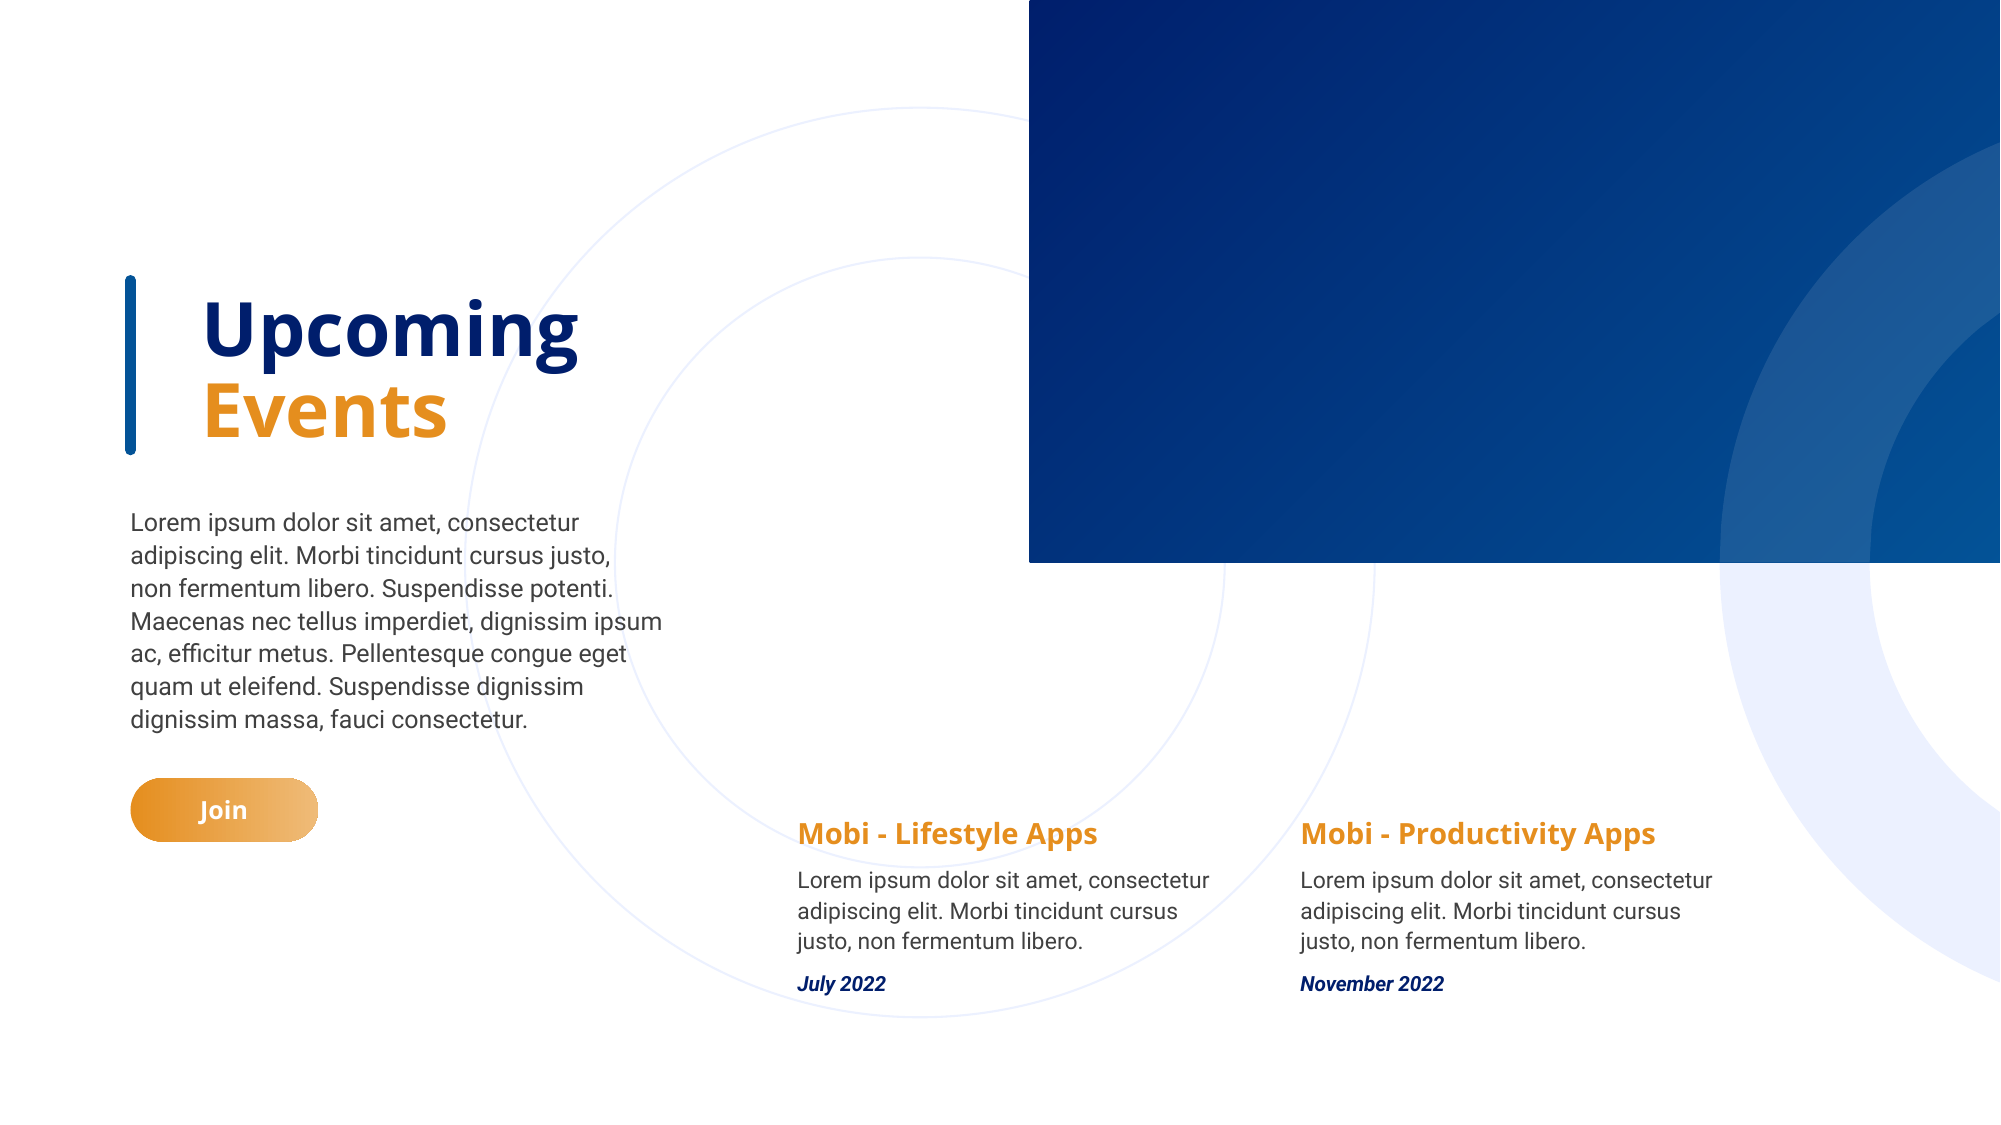

Upcoming
Events
Lorem ipsum dolor sit amet, consectetur adipiscing elit. Morbi tincidunt cursus justo,
non fermentum libero. Suspendisse potenti. Maecenas nec tellus imperdiet, dignissim ipsum ac, efficitur metus. Pellentesque congue eget quam ut eleifend. Suspendisse dignissim dignissim massa, fauci consectetur.
Join
Mobi - Lifestyle Apps
Mobi - Productivity Apps
Lorem ipsum dolor sit amet, consectetur adipiscing elit. Morbi tincidunt cursus justo, non fermentum libero.
Lorem ipsum dolor sit amet, consectetur adipiscing elit. Morbi tincidunt cursus justo, non fermentum libero.
July 2022
November 2022